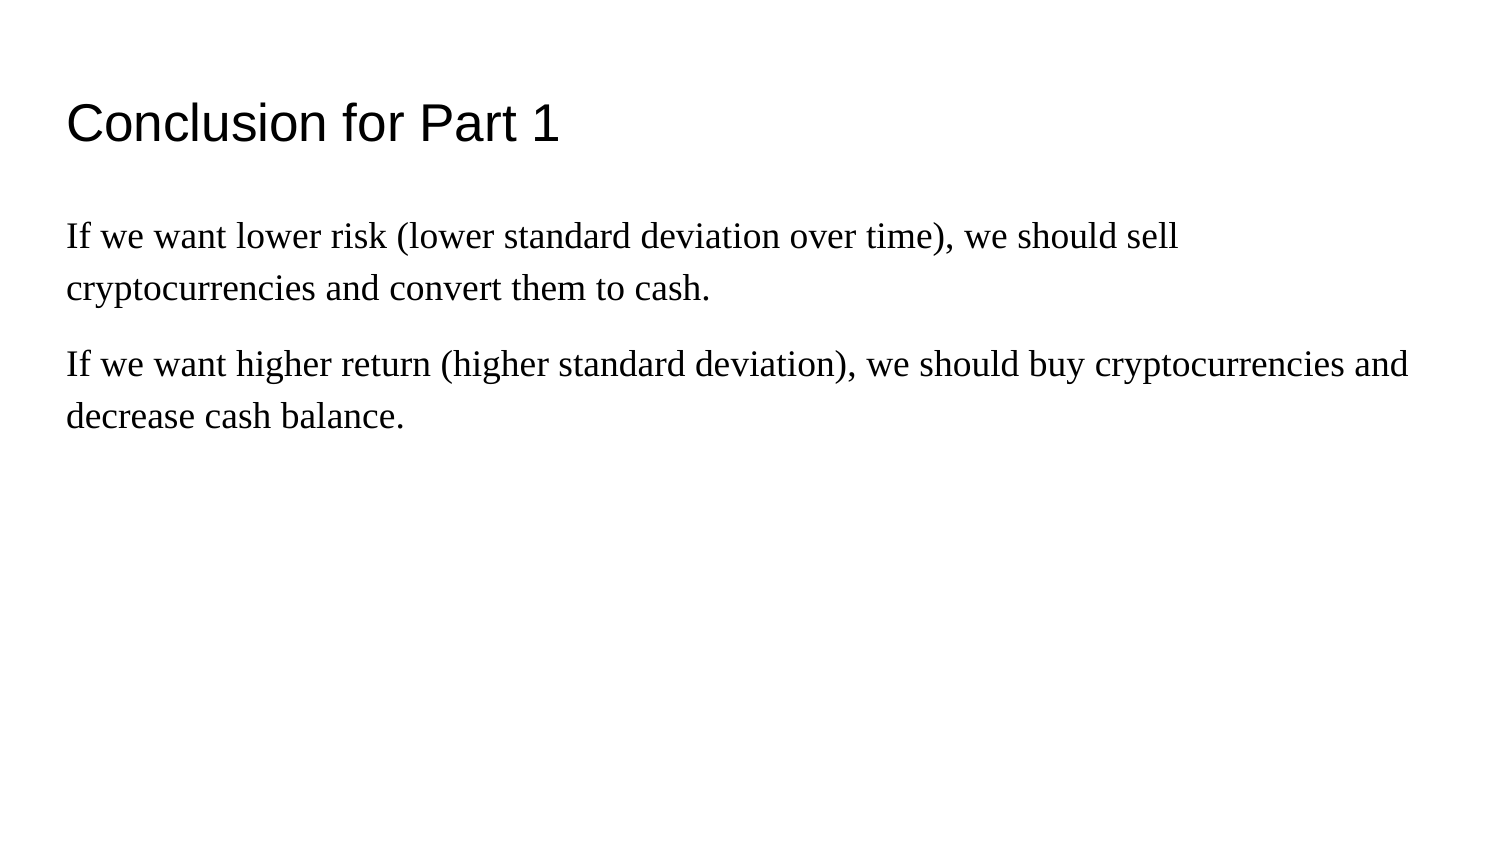

# Conclusion for Part 1
If we want lower risk (lower standard deviation over time), we should sell cryptocurrencies and convert them to cash.
If we want higher return (higher standard deviation), we should buy cryptocurrencies and decrease cash balance.